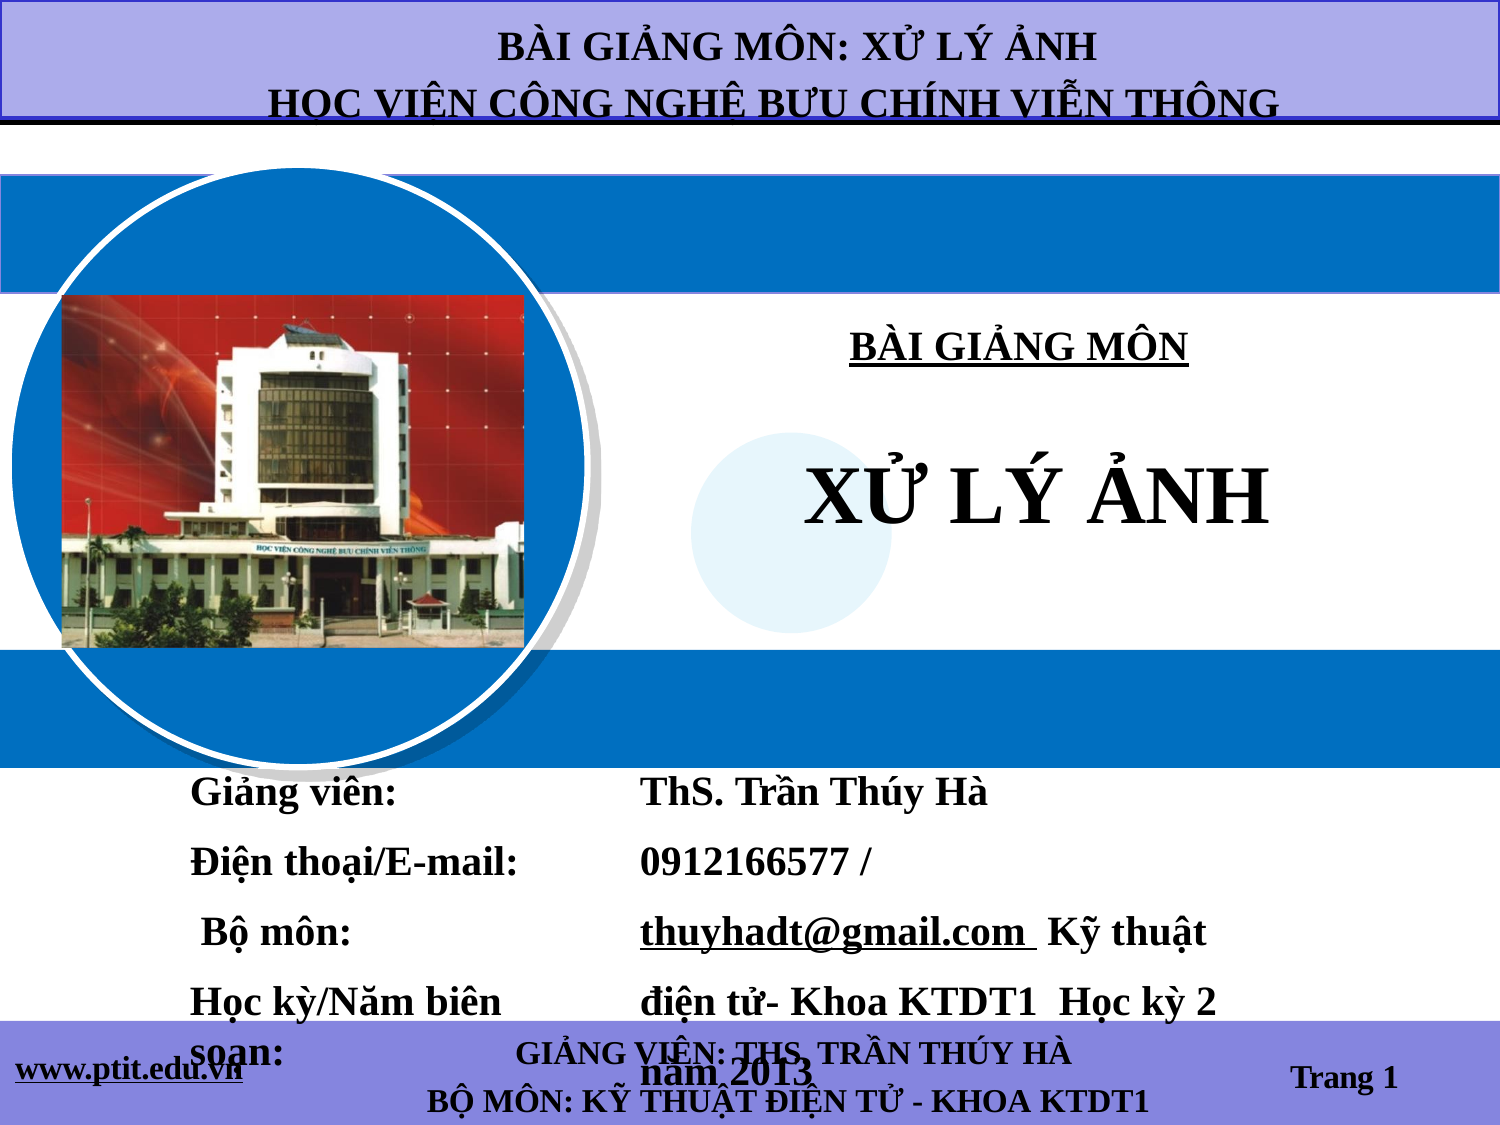

BÀI GIẢNG MÔN: XỬ LÝ ẢNH
HỌC VIỆN CÔNG NGHỆ BƯU CHÍNH VIỄN THÔNG

BÀI GIẢNG MÔN

XỬ LÝ ẢNH
Giảng viên:
Điện thoại/E-mail:  Bộ môn:
Học kỳ/Năm biên soạn:
ThS. Trần Thúy Hà
0912166577 / thuyhadt@gmail.com  Kỹ thuật điện tử- Khoa KTDT1  Học kỳ 2 năm 2013

GIẢNG VIÊN: THS. TRẦN THÚY HÀ
BỘ MÔN: KỸ THUẬT ĐIỆN TỬ - KHOA KTDT1
www.ptit.edu.vn
Trang 1